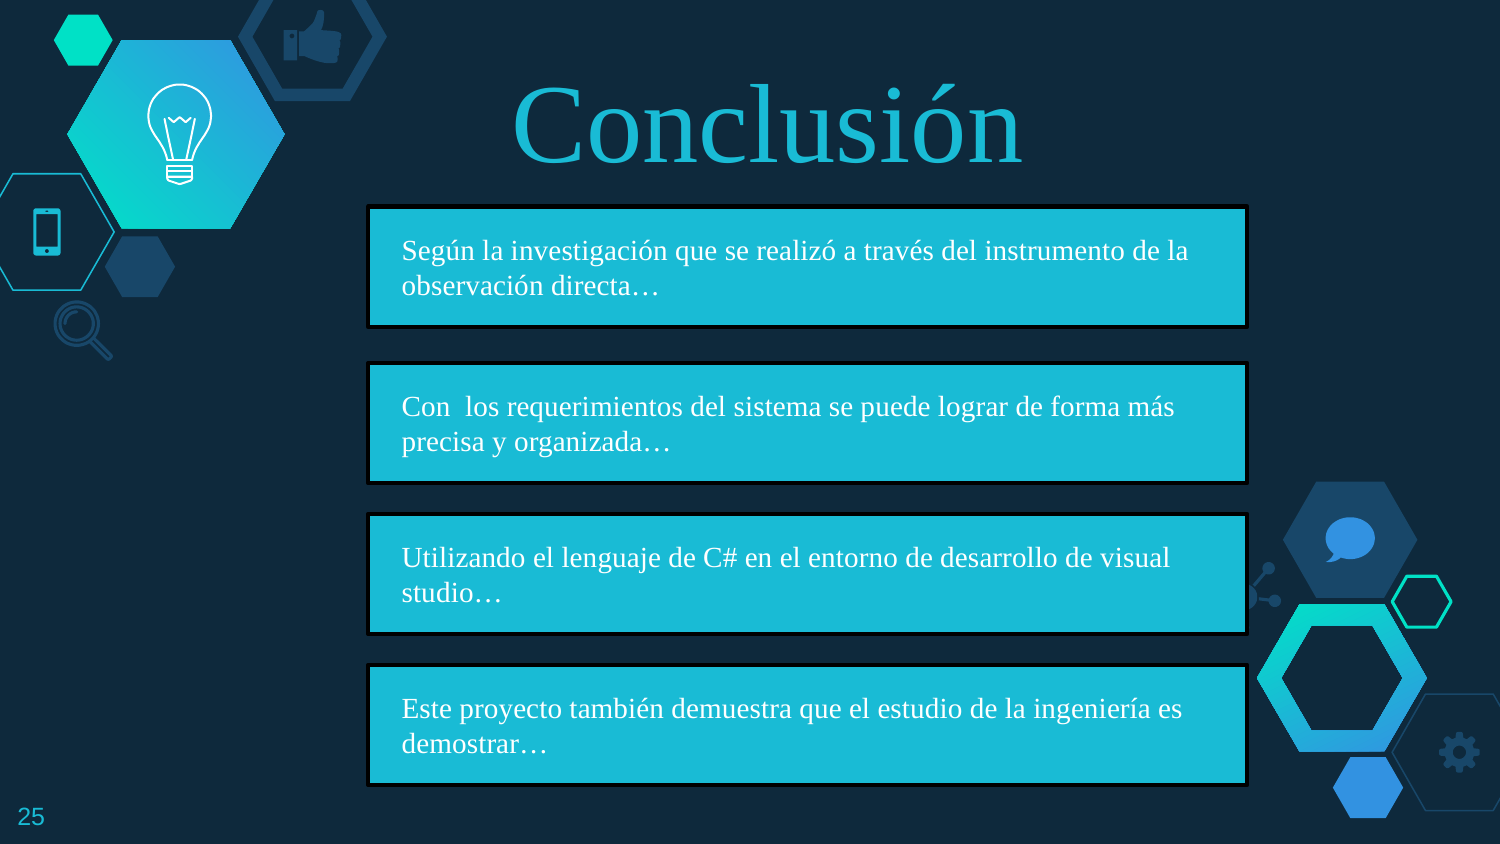

Conclusión

Según la investigación que se realizó a través del instrumento de la observación directa…

Con  los requerimientos del sistema se puede lograr de forma más precisa y organizada…

Utilizando el lenguaje de C# en el entorno de desarrollo de visual studio…

Este proyecto también demuestra que el estudio de la ingeniería es demostrar…
25